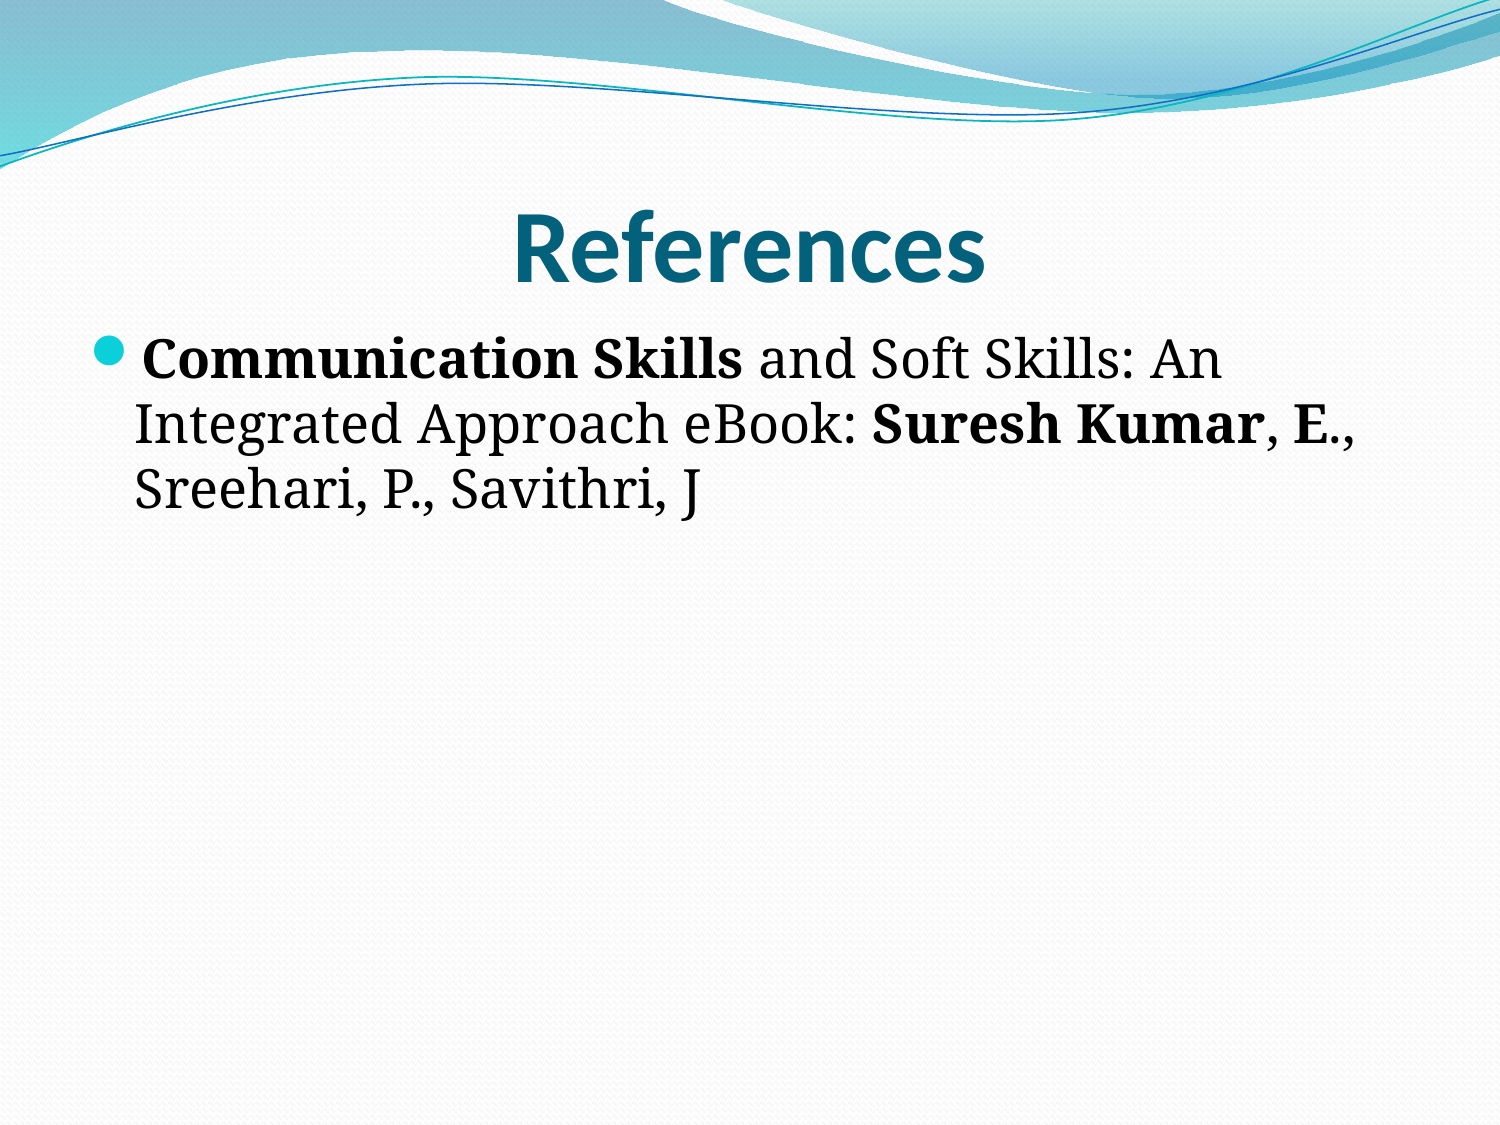

# References
Communication Skills and Soft Skills: An Integrated Approach eBook: Suresh Kumar, E., Sreehari, P., Savithri, J